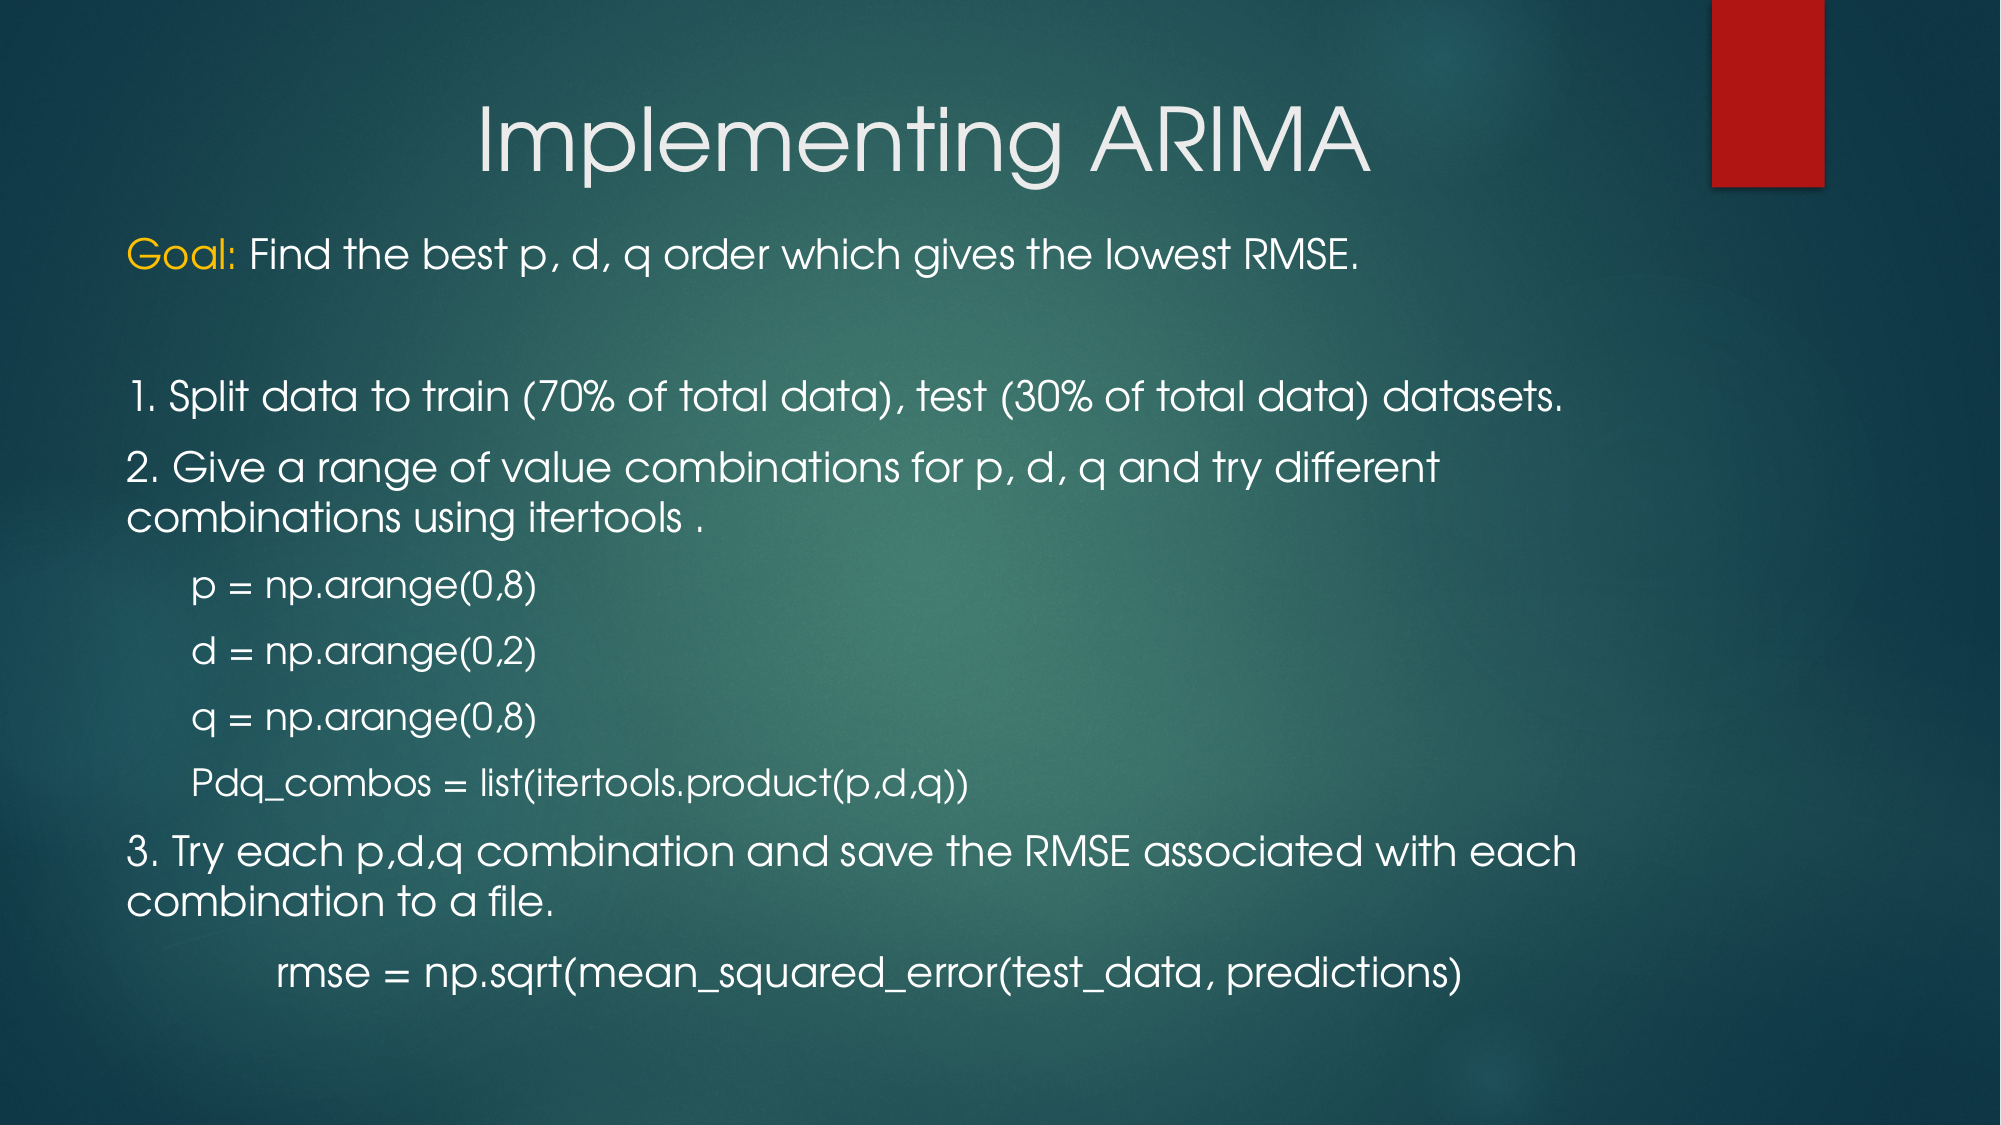

# Implementing ARIMA
Goal: Find the best p, d, q order which gives the lowest RMSE.

1. Split data to train (70% of total data), test (30% of total data) datasets.
2. Give a range of value combinations for p, d, q and try different combinations using itertools .
p = np.arange(0,8)
d = np.arange(0,2)
q = np.arange(0,8)
Pdq_combos = list(itertools.product(p,d,q))
3. Try each p,d,q combination and save the RMSE associated with each combination to a file.
	rmse = np.sqrt(mean_squared_error(test_data, predictions)